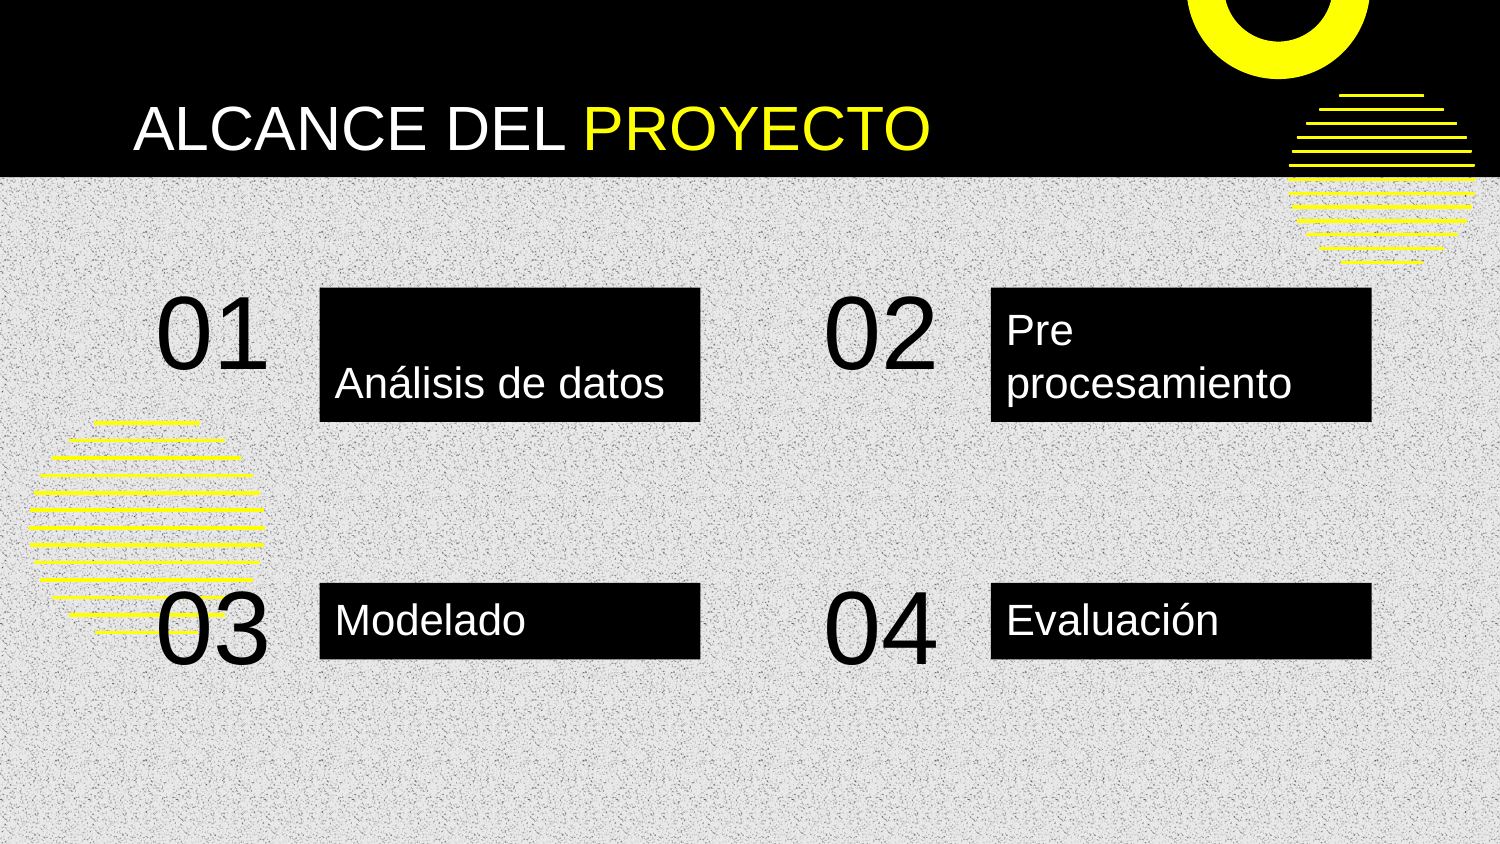

# ALCANCE DEL PROYECTO
01
02
Análisis de datos
Pre procesamiento
03
04
Modelado
Evaluación